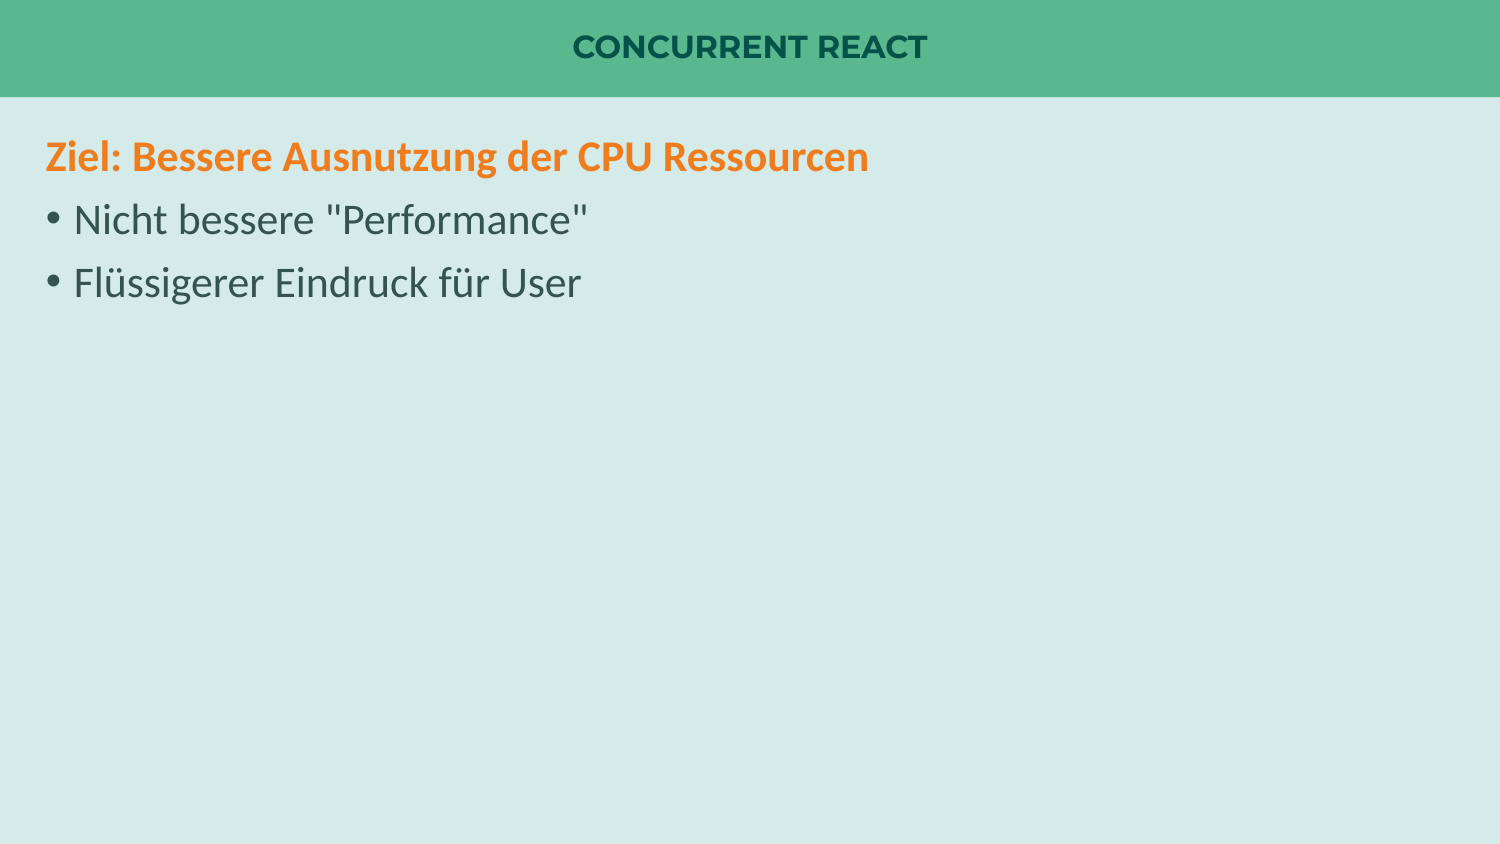

# Concurrent React
Ziel: Bessere Ausnutzung der CPU Ressourcen
Nicht bessere "Performance"
Flüssigerer Eindruck für User